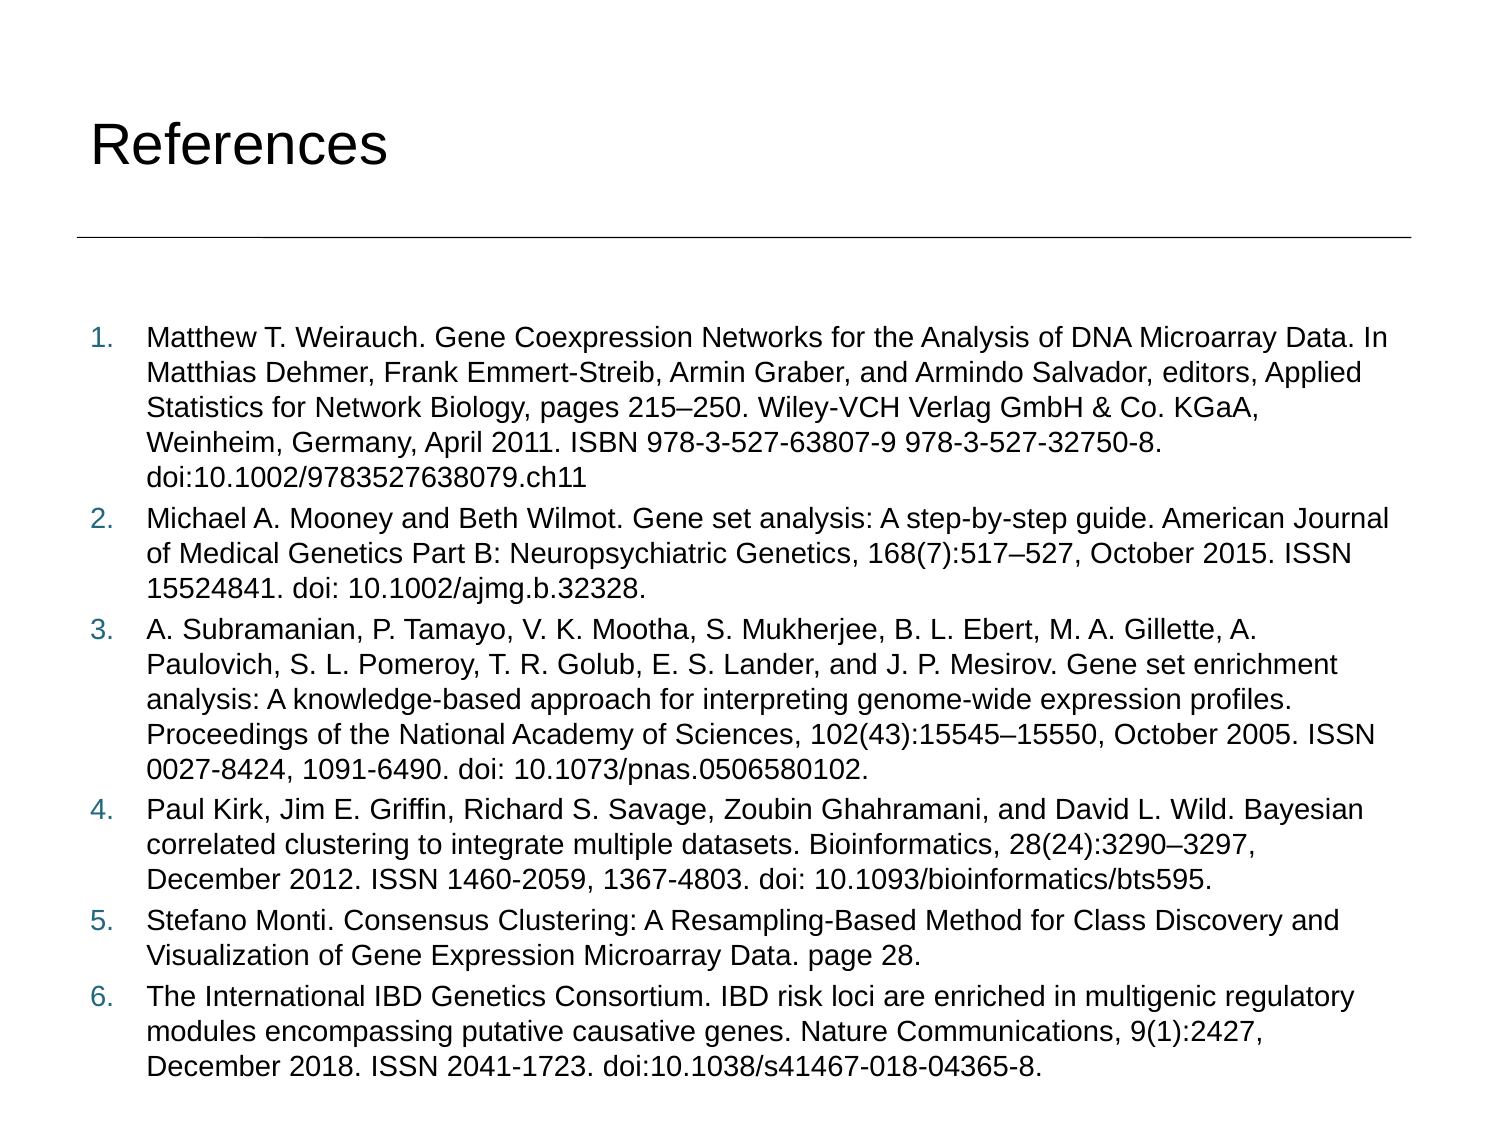

# References
Matthew T. Weirauch. Gene Coexpression Networks for the Analysis of DNA Microarray Data. In Matthias Dehmer, Frank Emmert-Streib, Armin Graber, and Armindo Salvador, editors, Applied Statistics for Network Biology, pages 215–250. Wiley-VCH Verlag GmbH & Co. KGaA, Weinheim, Germany, April 2011. ISBN 978-3-527-63807-9 978-3-527-32750-8. doi:10.1002/9783527638079.ch11
Michael A. Mooney and Beth Wilmot. Gene set analysis: A step-by-step guide. American Journal of Medical Genetics Part B: Neuropsychiatric Genetics, 168(7):517–527, October 2015. ISSN 15524841. doi: 10.1002/ajmg.b.32328.
A. Subramanian, P. Tamayo, V. K. Mootha, S. Mukherjee, B. L. Ebert, M. A. Gillette, A. Paulovich, S. L. Pomeroy, T. R. Golub, E. S. Lander, and J. P. Mesirov. Gene set enrichment analysis: A knowledge-based approach for interpreting genome-wide expression profiles. Proceedings of the National Academy of Sciences, 102(43):15545–15550, October 2005. ISSN 0027-8424, 1091-6490. doi: 10.1073/pnas.0506580102.
Paul Kirk, Jim E. Griffin, Richard S. Savage, Zoubin Ghahramani, and David L. Wild. Bayesian correlated clustering to integrate multiple datasets. Bioinformatics, 28(24):3290–3297, December 2012. ISSN 1460-2059, 1367-4803. doi: 10.1093/bioinformatics/bts595.
Stefano Monti. Consensus Clustering: A Resampling-Based Method for Class Discovery and Visualization of Gene Expression Microarray Data. page 28.
The International IBD Genetics Consortium. IBD risk loci are enriched in multigenic regulatory modules encompassing putative causative genes. Nature Communications, 9(1):2427, December 2018. ISSN 2041-1723. doi:10.1038/s41467-018-04365-8.